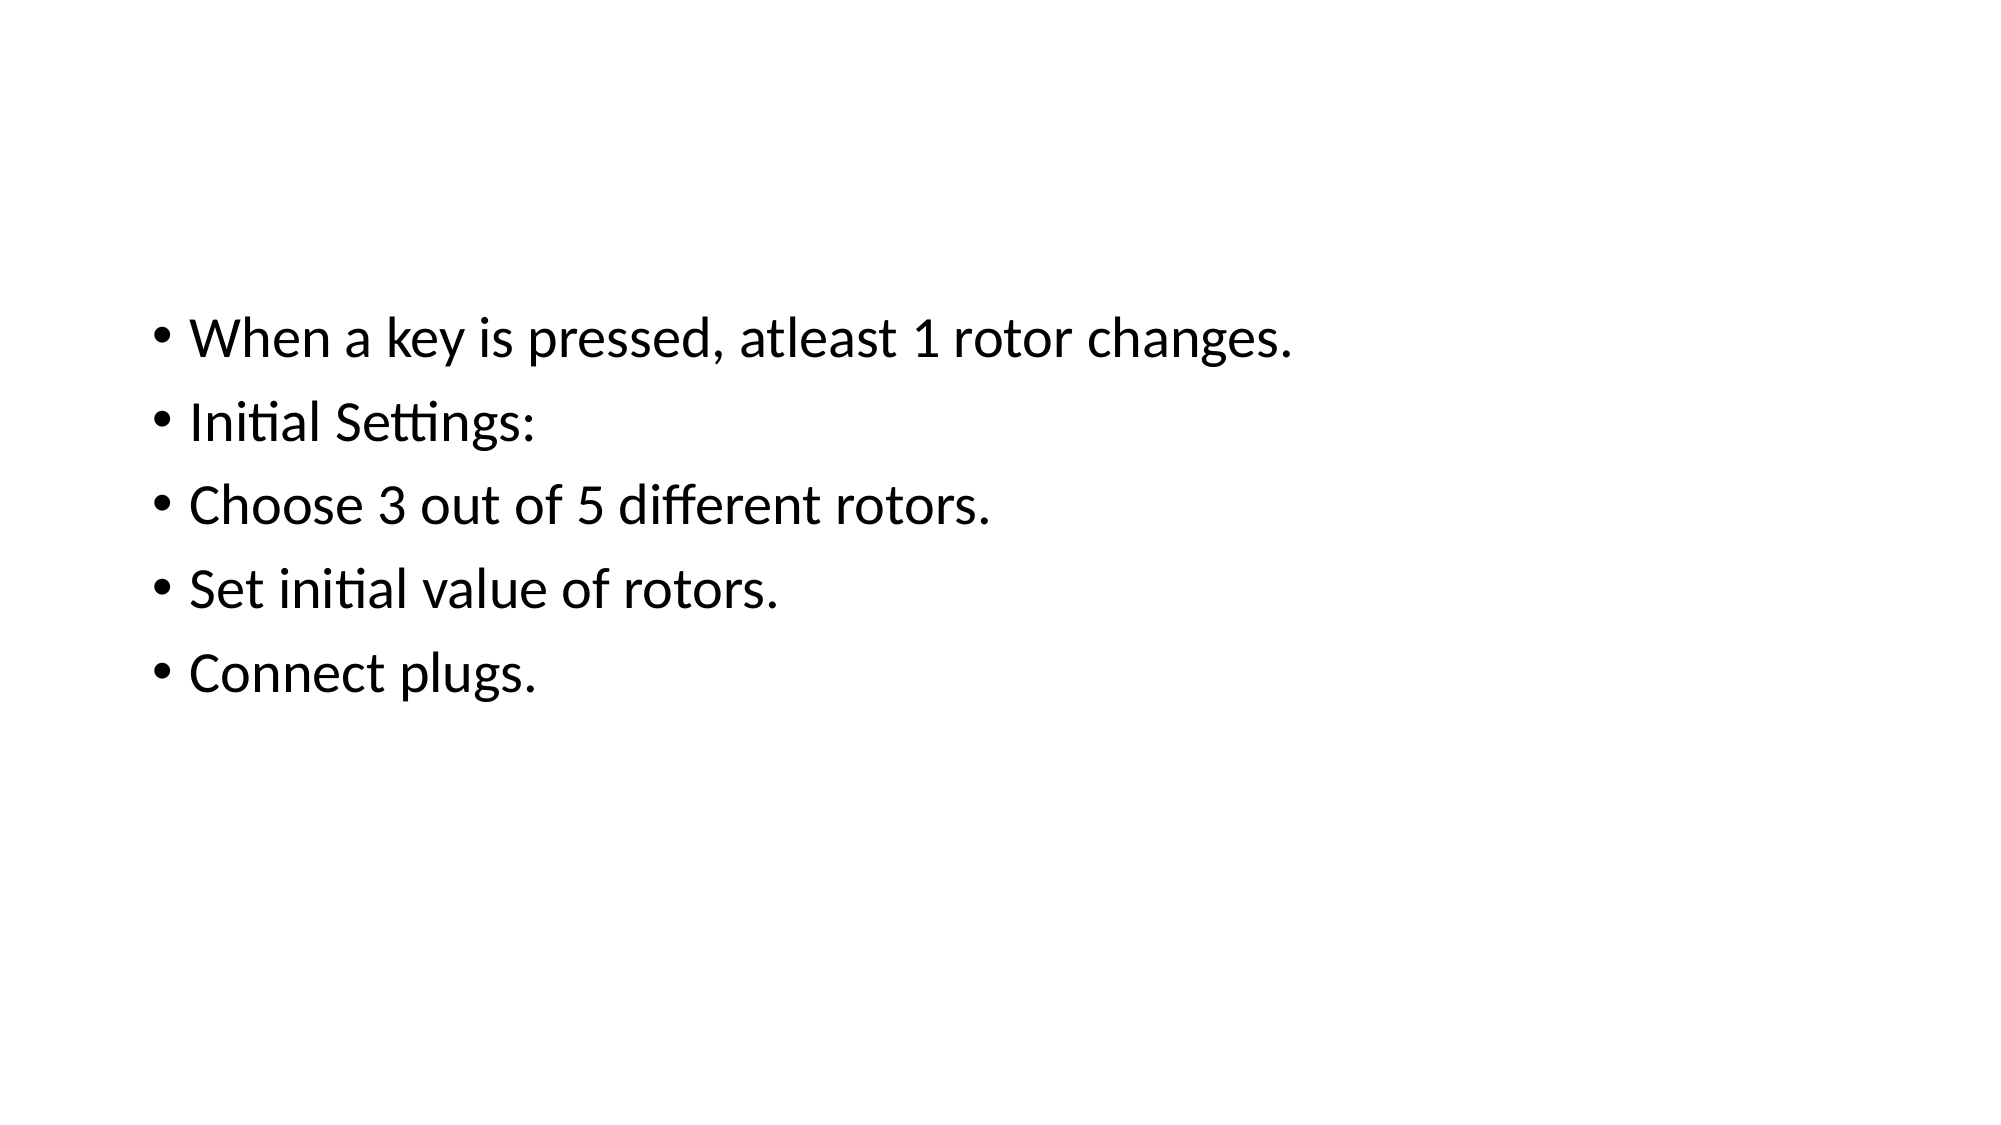

#
When a key is pressed, atleast 1 rotor changes.
Initial Settings:
Choose 3 out of 5 different rotors.
Set initial value of rotors.
Connect plugs.